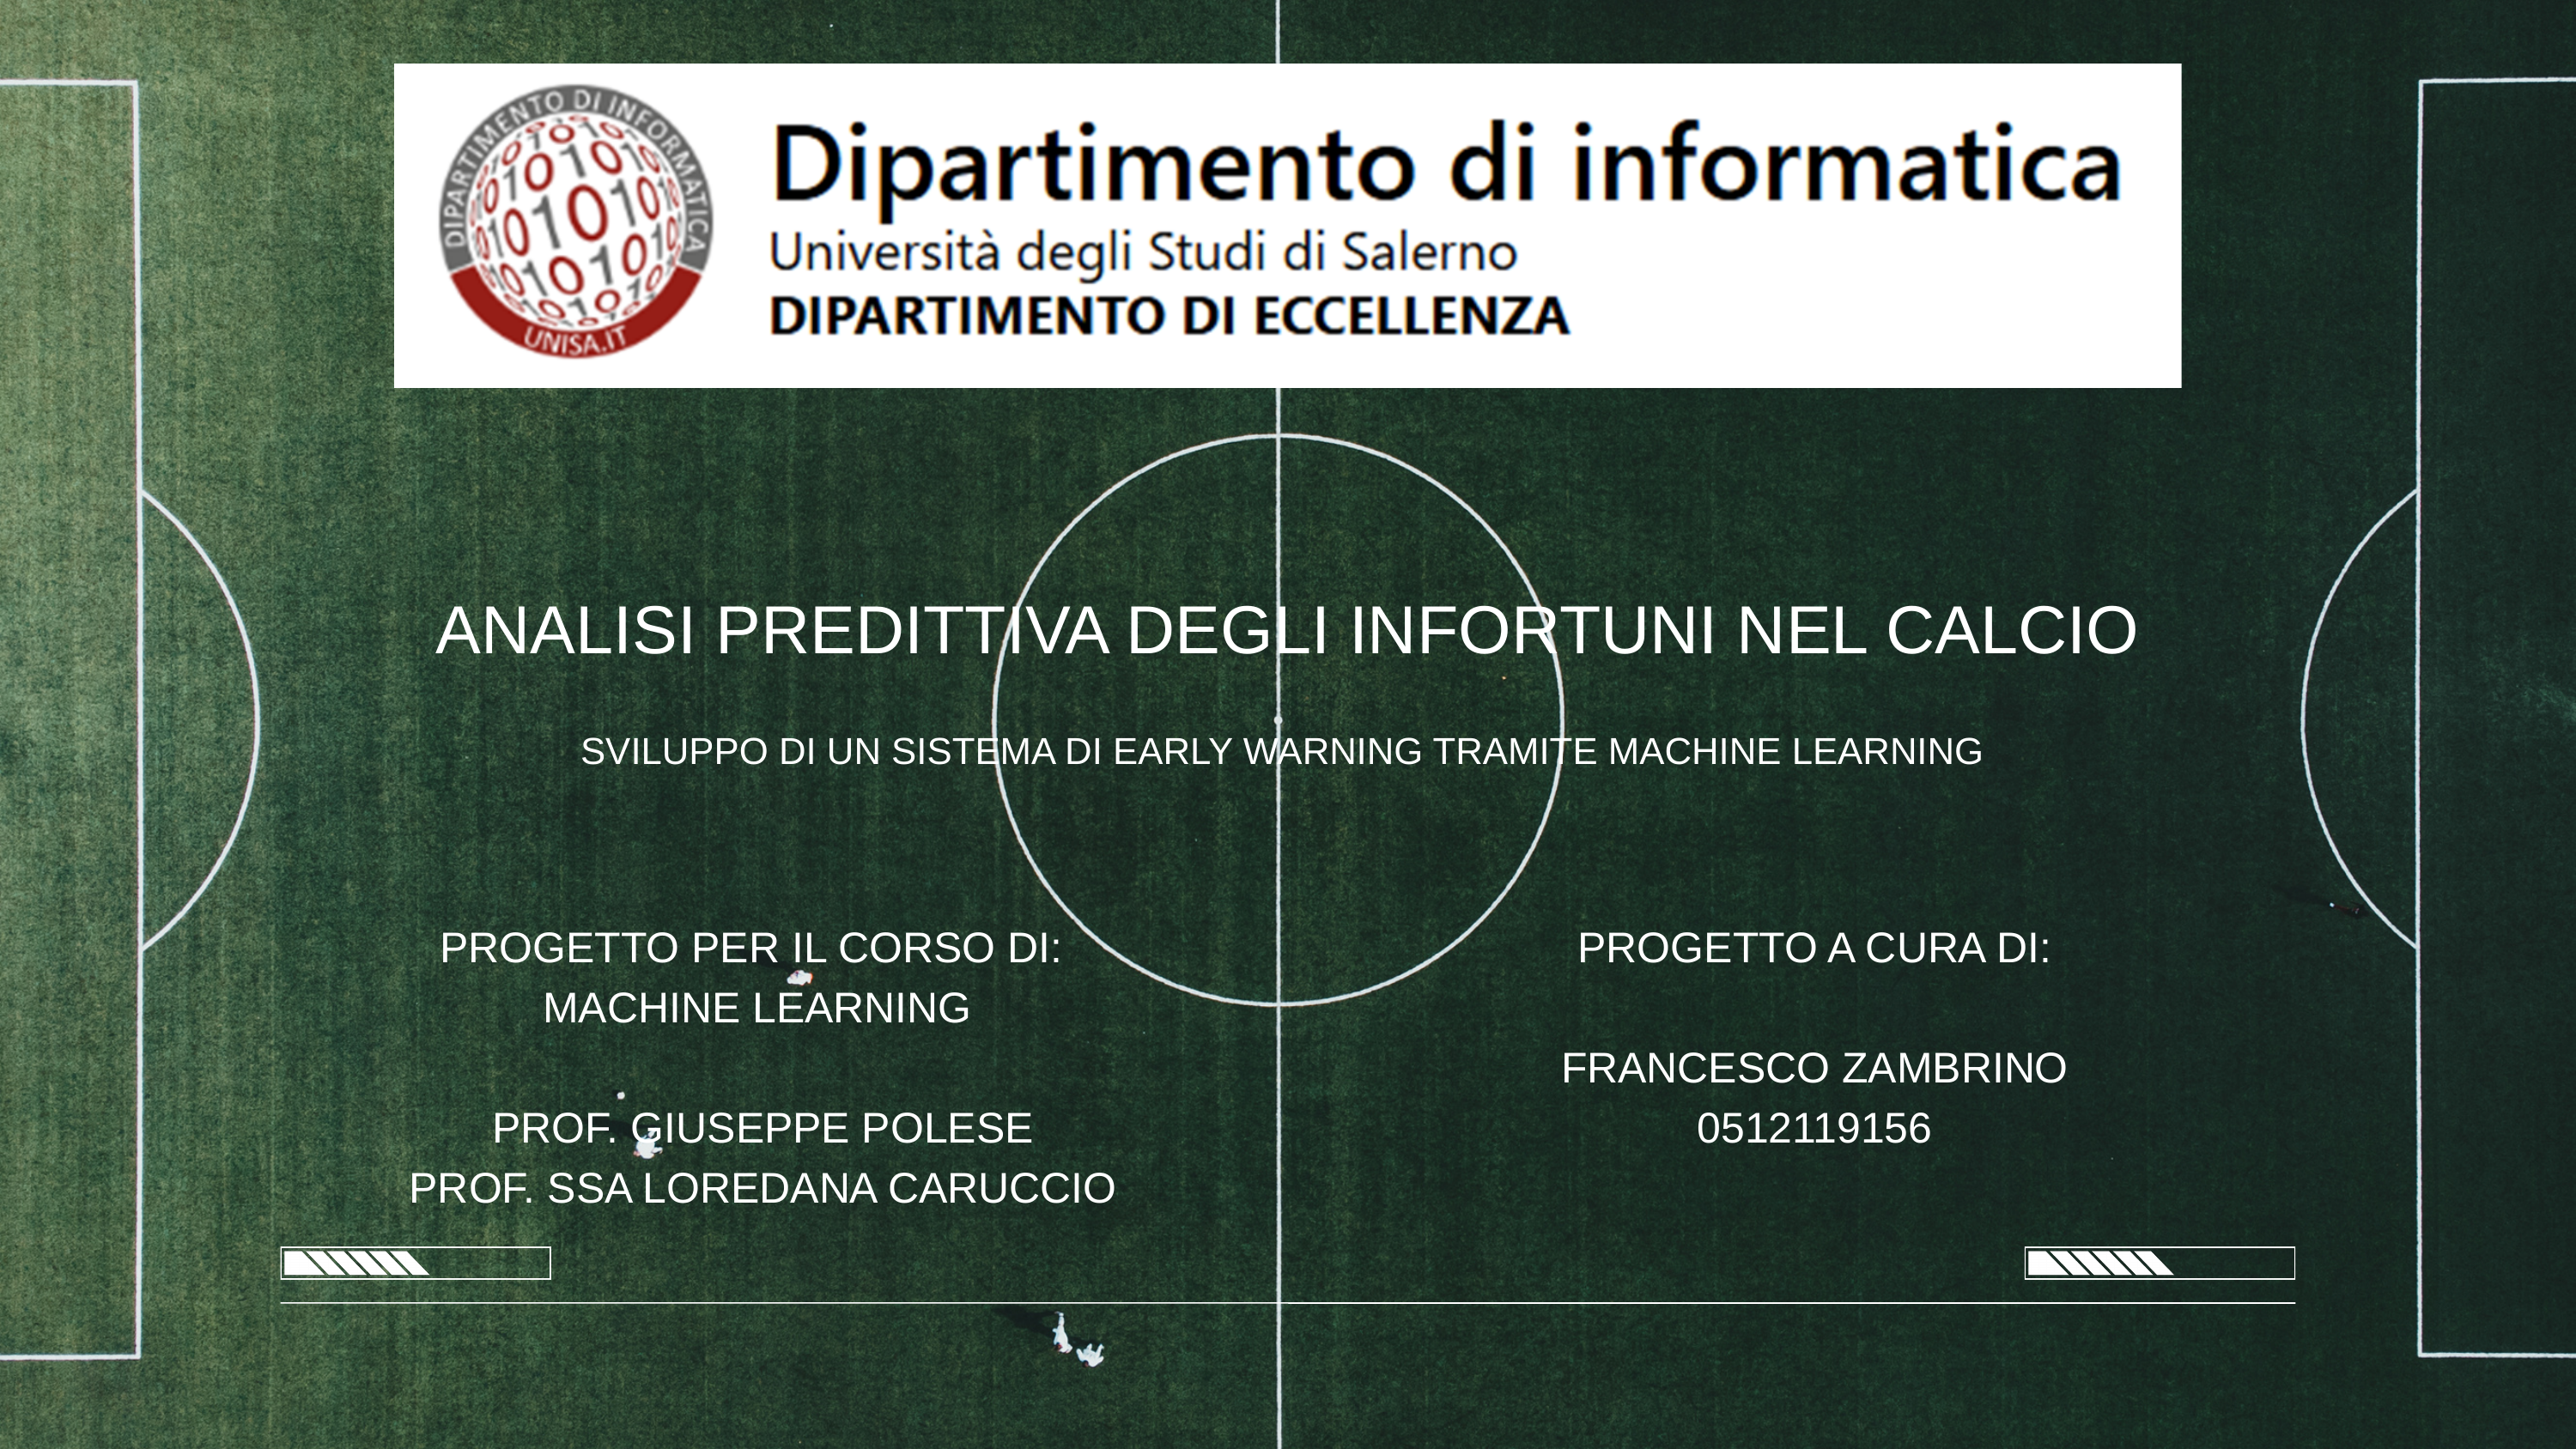

ANALISI PREDITTIVA DEGLI INFORTUNI NEL CALCIO

SVILUPPO DI UN SISTEMA DI EARLY WARNING TRAMITE MACHINE LEARNING
PROGETTO PER IL CORSO DI:
MACHINE LEARNING

 PROF. GIUSEPPE POLESE
 PROF. SSA LOREDANA CARUCCIO
PROGETTO A CURA DI:

FRANCESCO ZAMBRINO
0512119156